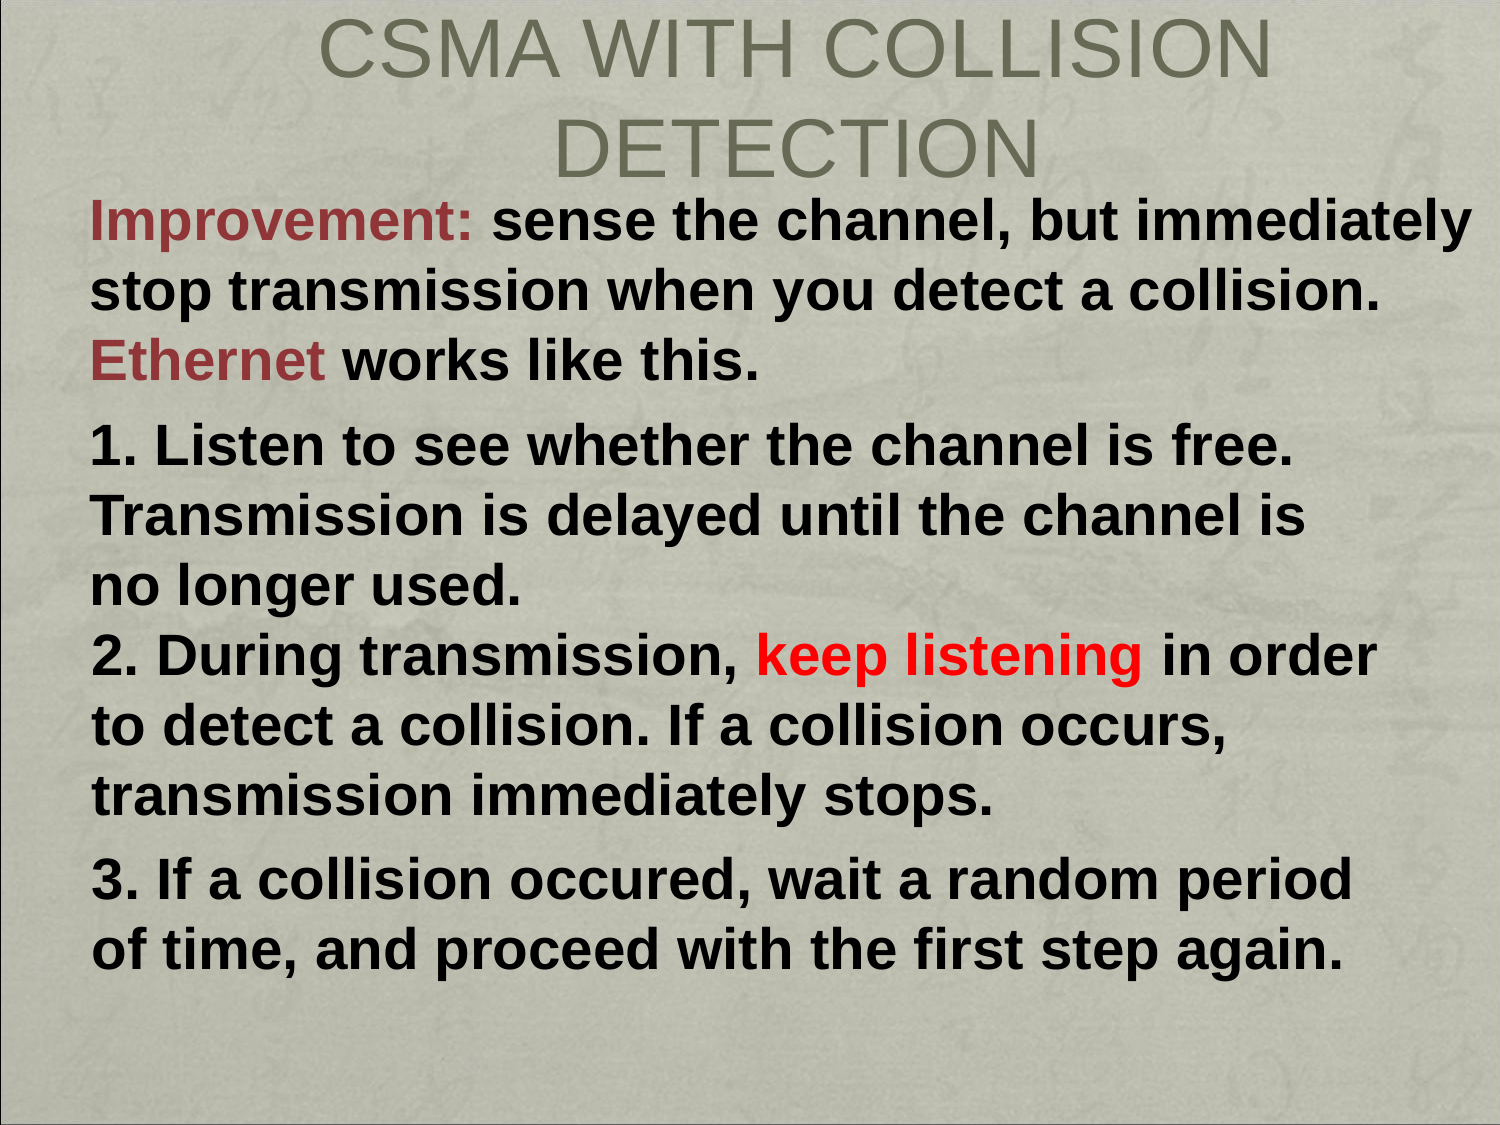

# CSMA with Collision Detection
Improvement: sense the channel, but immediately stop transmission when you detect a collision. Ethernet works like this.
1. Listen to see whether the channel is free. Transmission is delayed until the channel is no longer used.
2. During transmission, keep listening in order to detect a collision. If a collision occurs, transmission immediately stops.
3. If a collision occured, wait a random period of time, and proceed with the first step again.
58